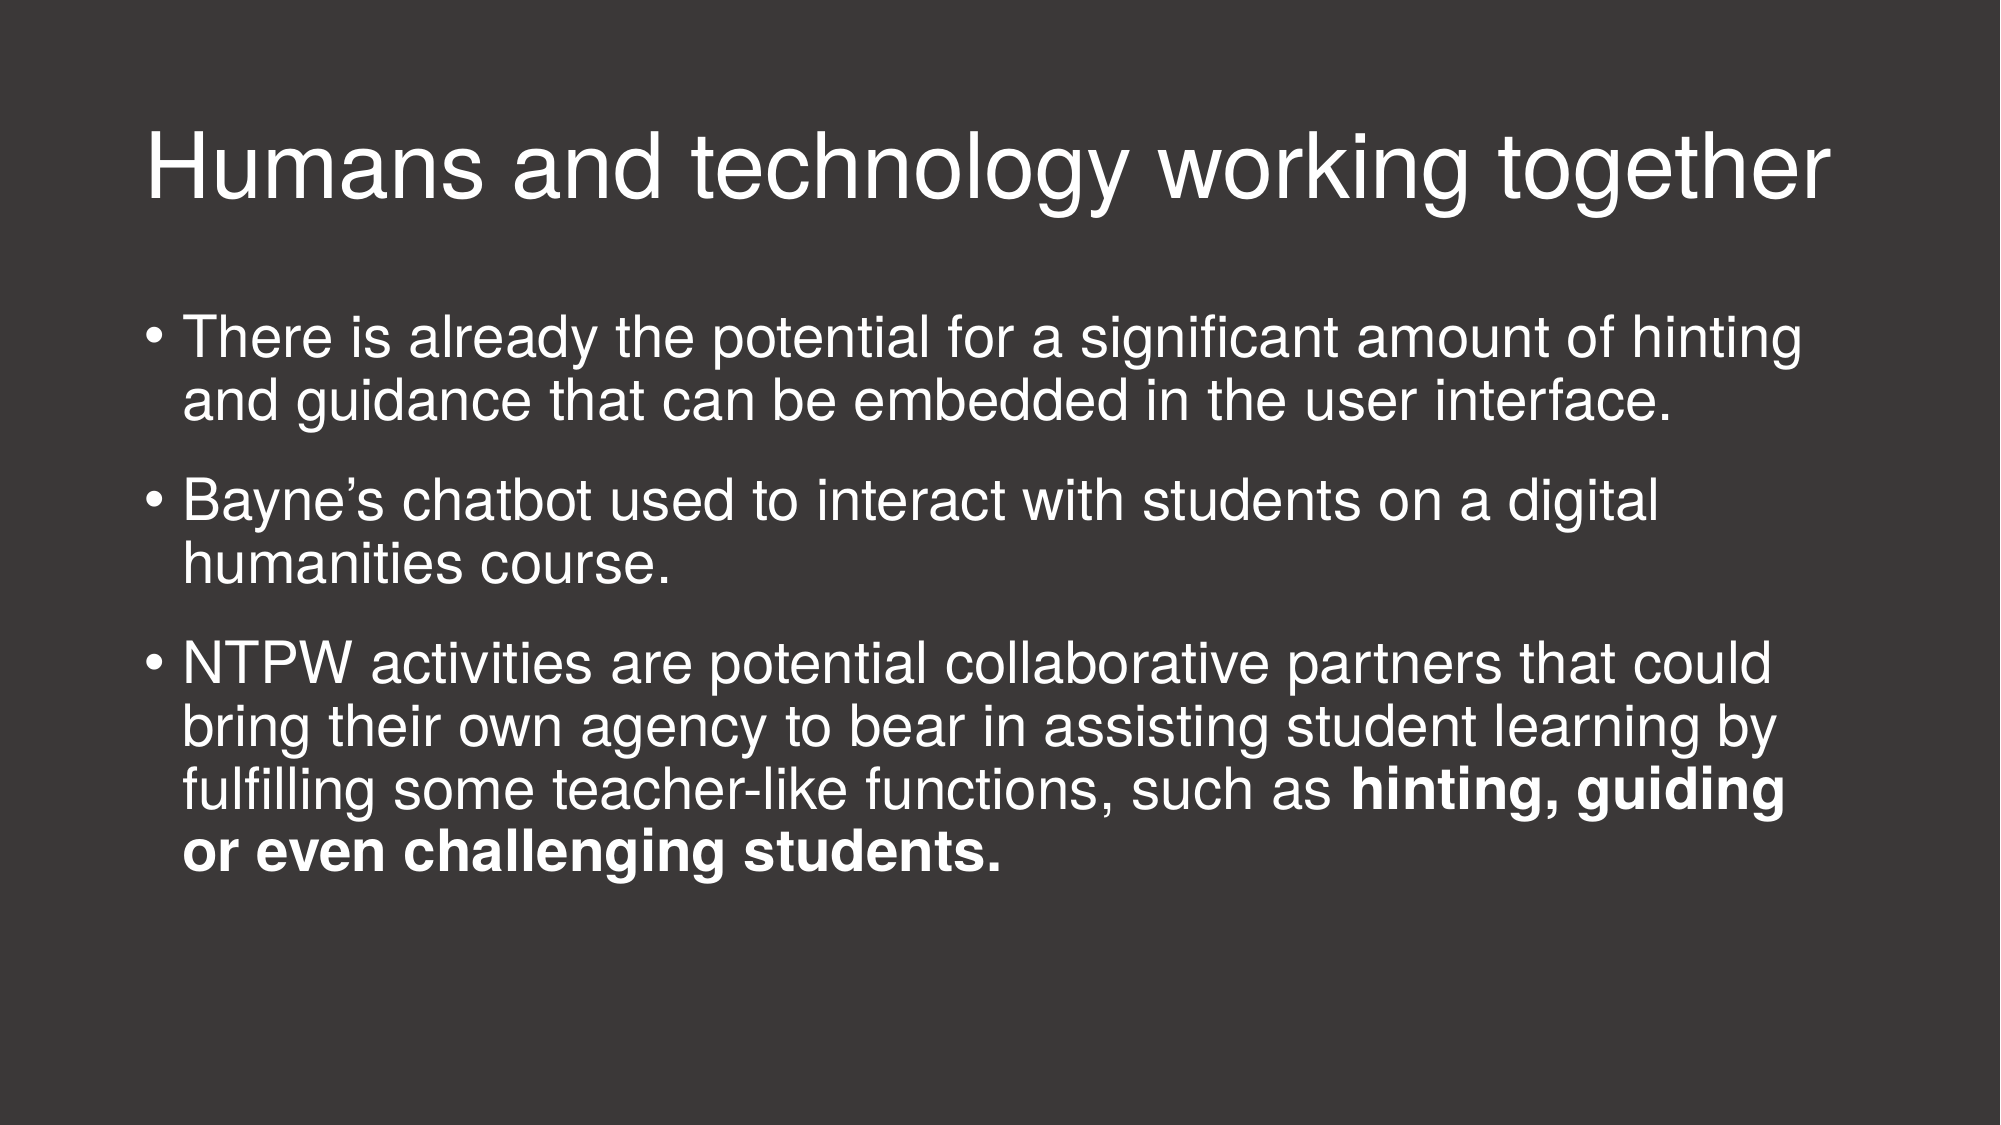

# Humans and technology working together
There is already the potential for a significant amount of hinting and guidance that can be embedded in the user interface.
Bayne’s chatbot used to interact with students on a digital humanities course.
NTPW activities are potential collaborative partners that could bring their own agency to bear in assisting student learning by fulfilling some teacher-like functions, such as hinting, guiding or even challenging students.